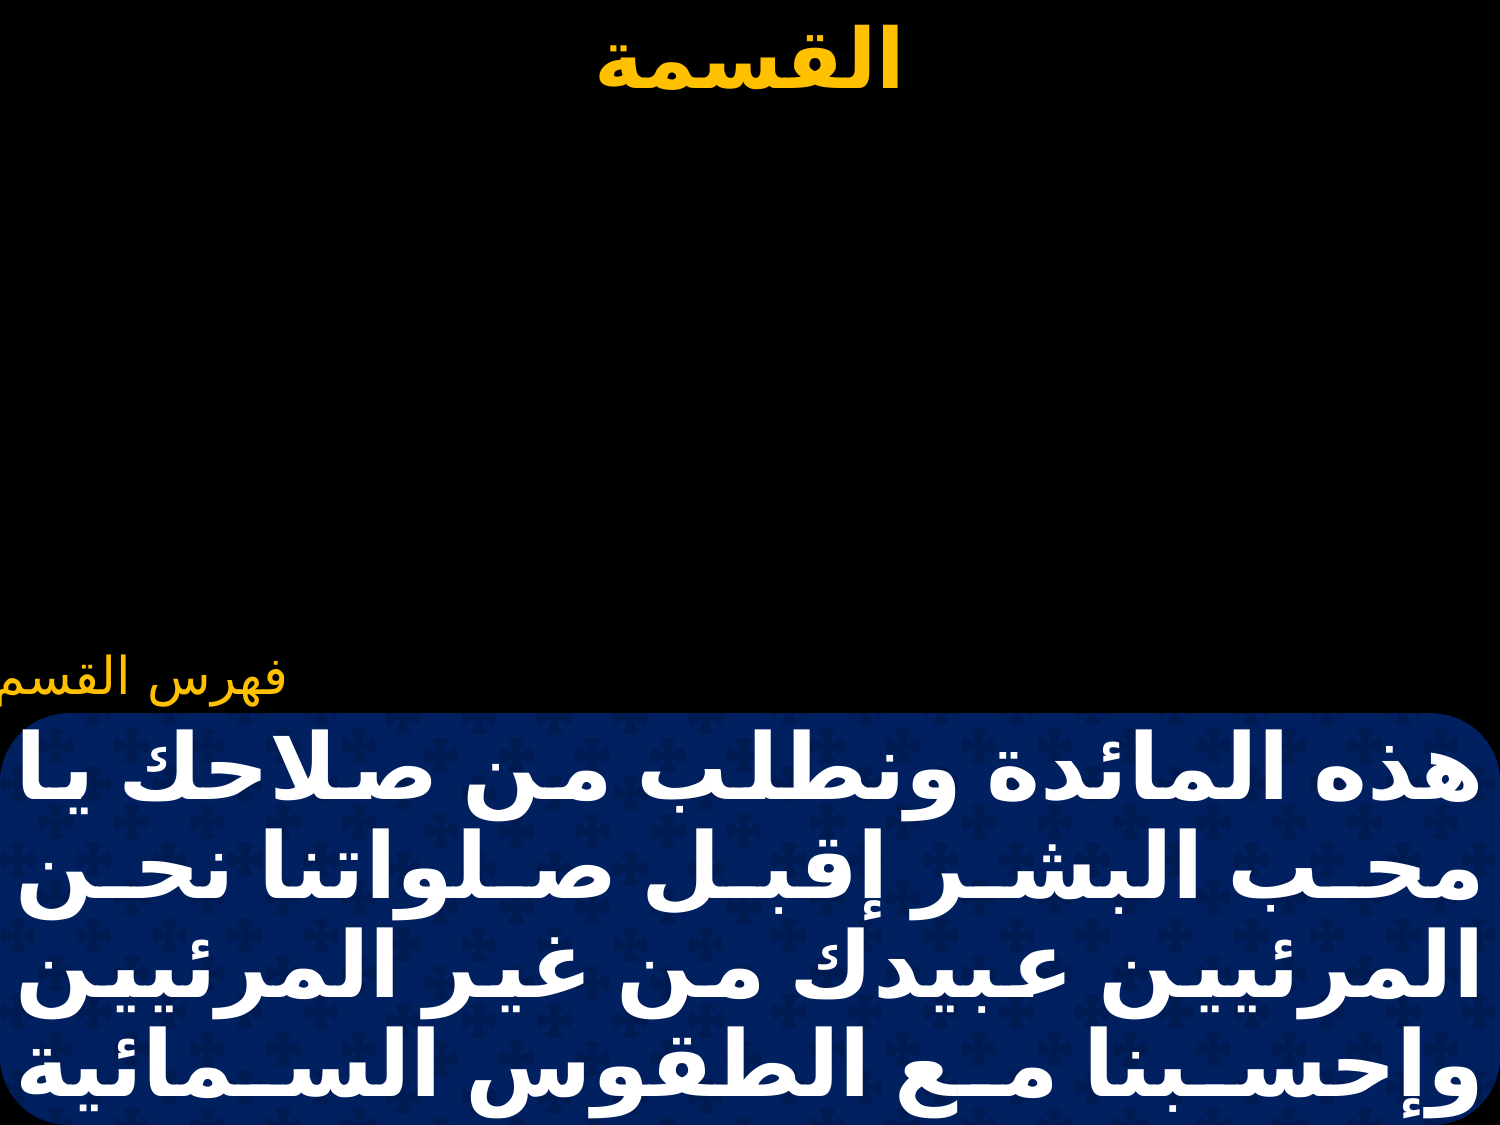

#
هذه المائدة ونطلب من صلاحك يا محب البشر إقبل صلواتنا نحن المرئيين عبيدك من غير المرئيين وإحسبنا مع الطقوس السمائية لكي نصرخ باستجابة الغلبة والظفر بأصوات لا تسكت وأفواه لا